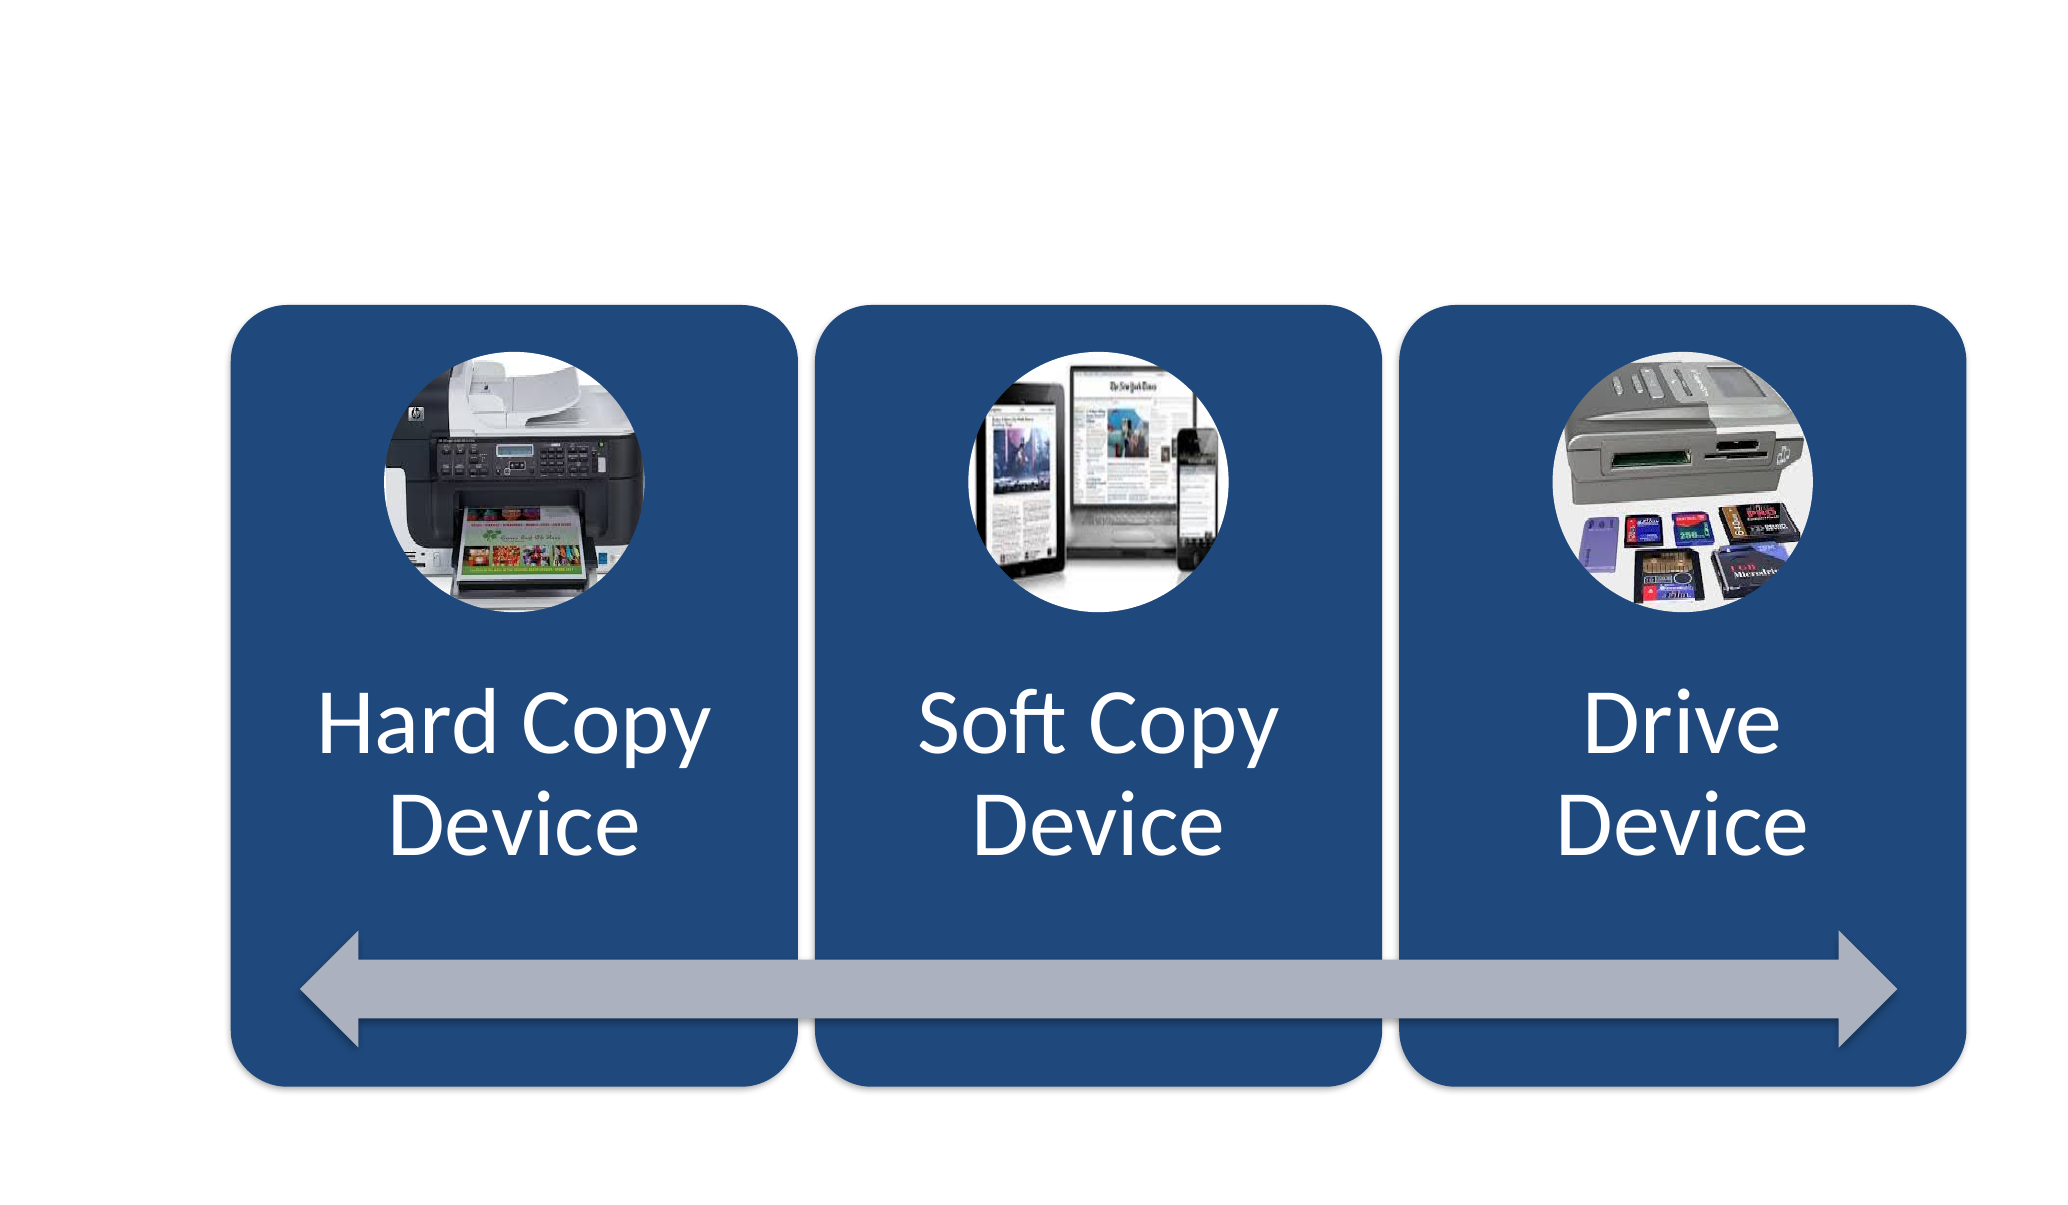

#
Hard Copy Device
Soft Copy Device
Drive Device